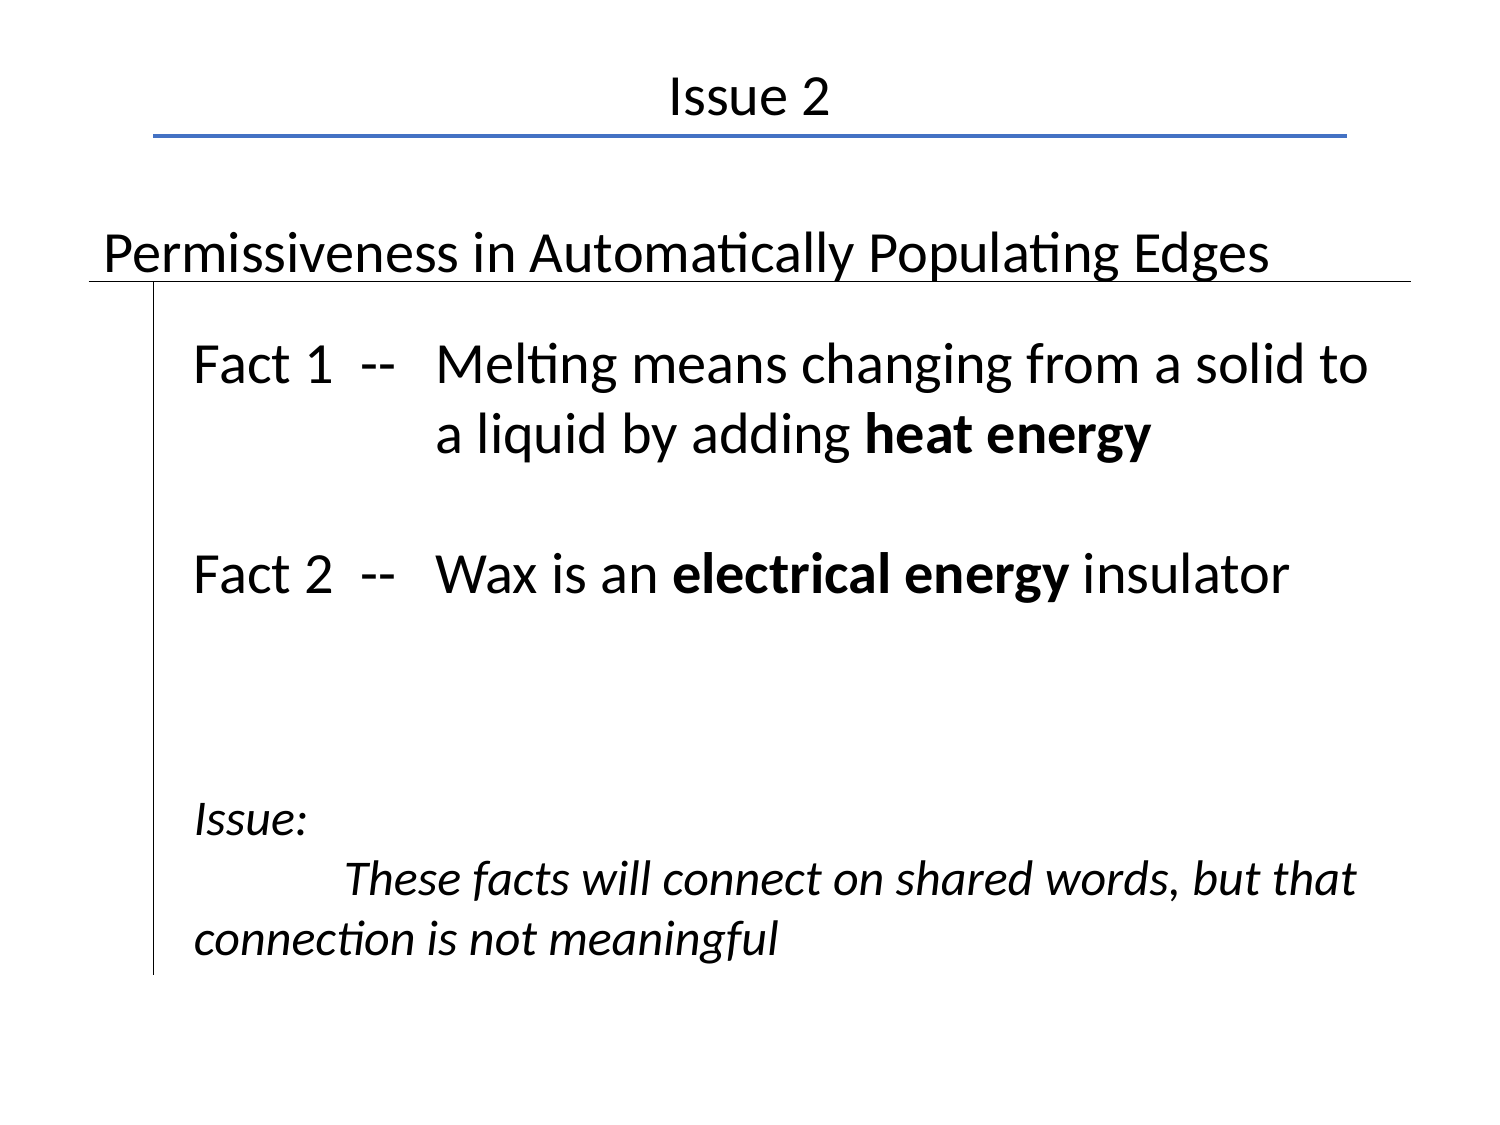

Issue 2
Permissiveness in Automatically Populating Edges
Fact 1  --

Fact 2  --
Melting means changing from a solid to a liquid by adding heat energy

Wax is an electrical energy insulator
Issue:
	These facts will connect on shared words, but that connection is not meaningful